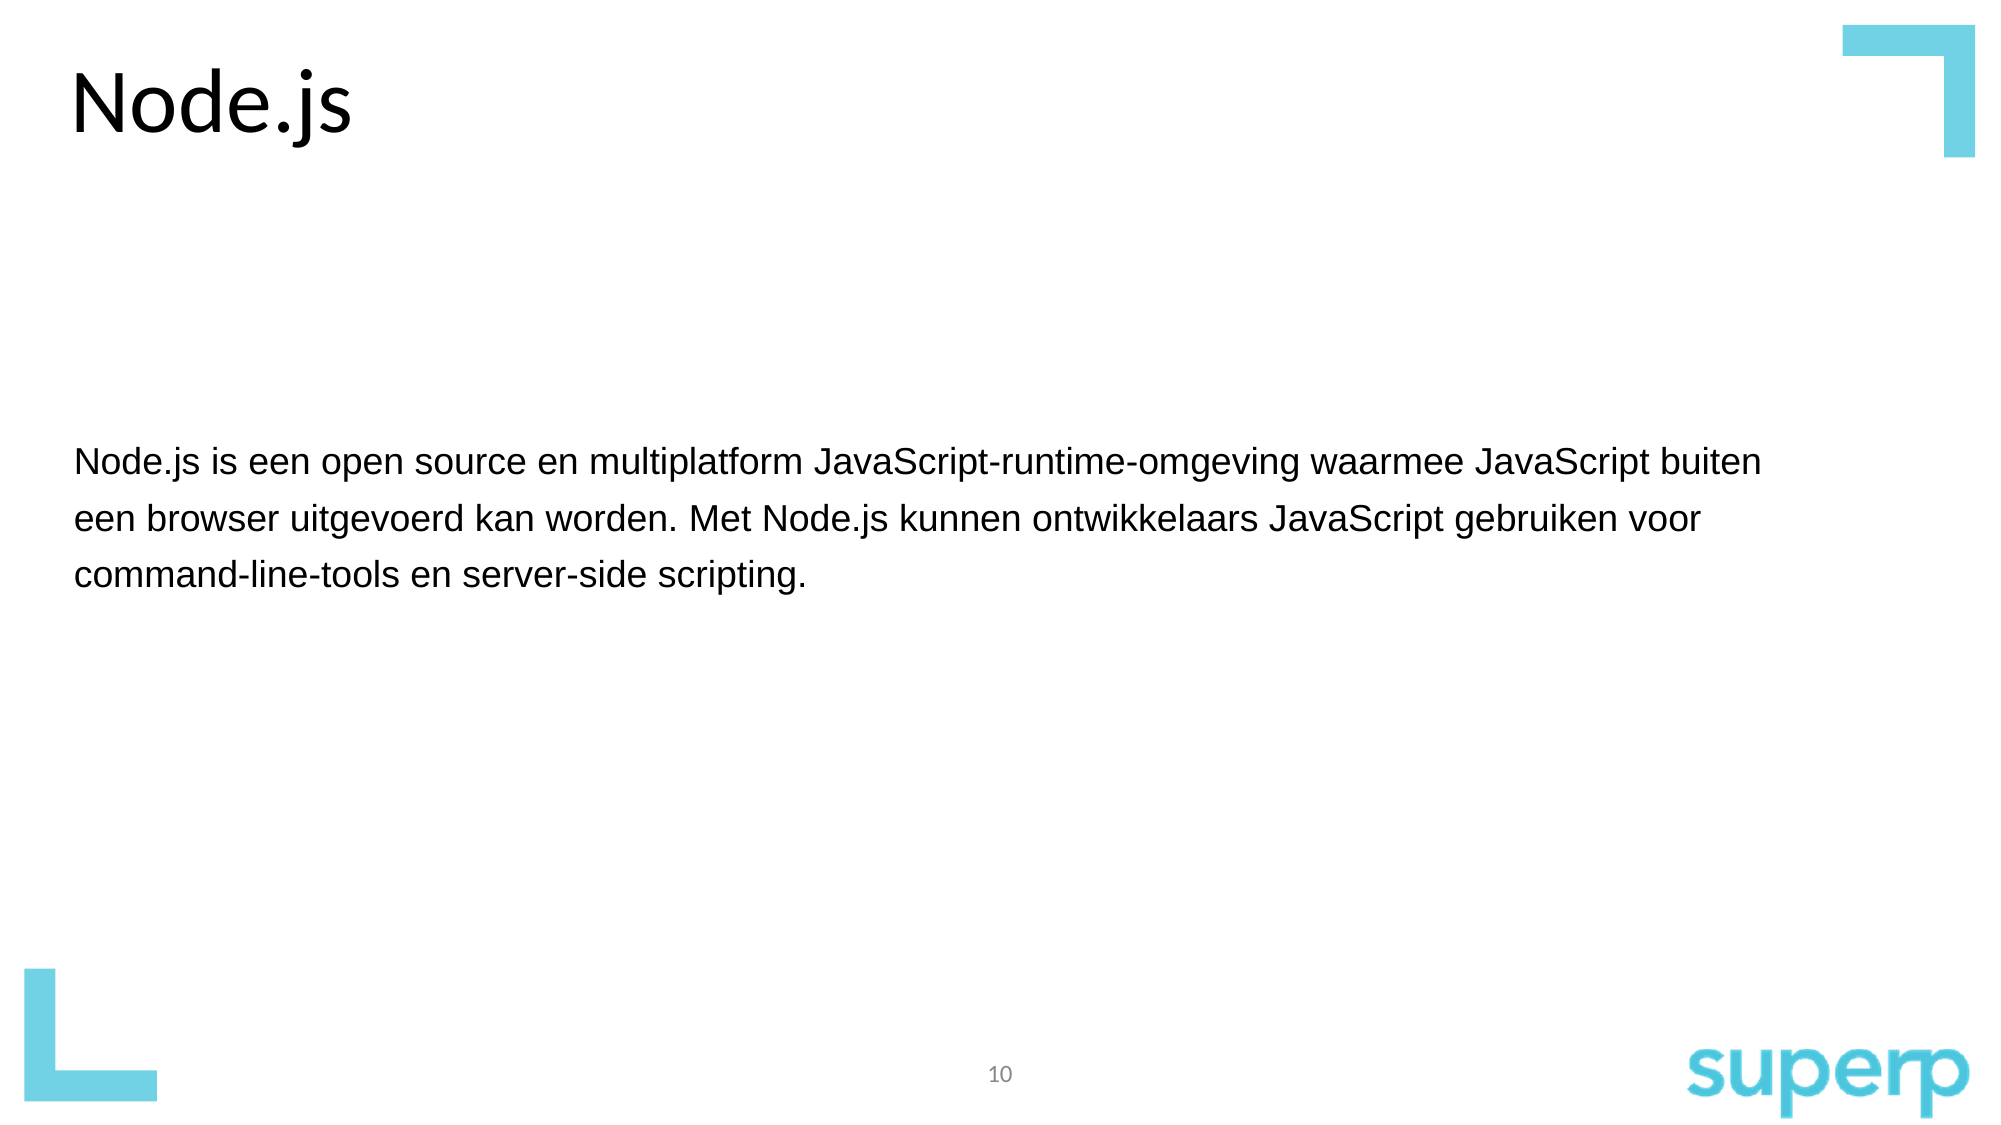

# Node.js

Node.js is een open source en multiplatform JavaScript-runtime-omgeving waarmee JavaScript buiten een browser uitgevoerd kan worden. Met Node.js kunnen ontwikkelaars JavaScript gebruiken voor command-line-tools en server-side scripting.
10